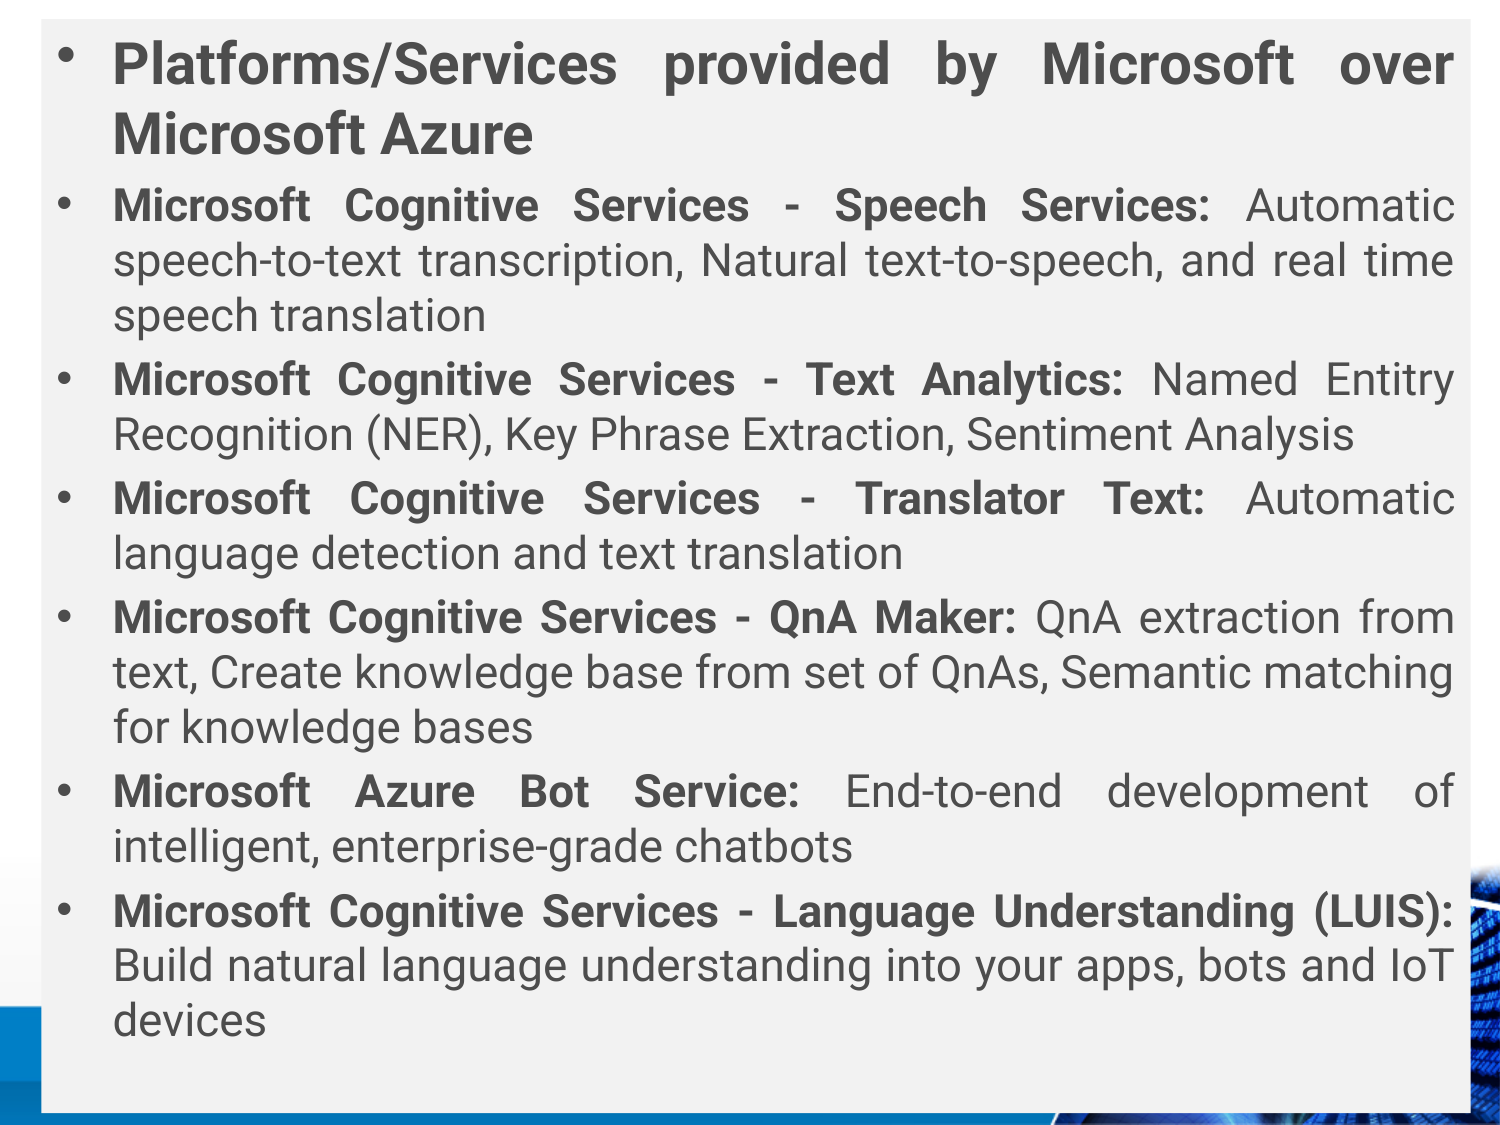

Platforms/Services provided by Microsoft over Microsoft Azure
Microsoft Cognitive Services - Speech Services: Automatic speech-to-text transcription, Natural text-to-speech, and real time speech translation
Microsoft Cognitive Services - Text Analytics: Named Entitry Recognition (NER), Key Phrase Extraction, Sentiment Analysis
Microsoft Cognitive Services - Translator Text: Automatic language detection and text translation
Microsoft Cognitive Services - QnA Maker: QnA extraction from text, Create knowledge base from set of QnAs, Semantic matching for knowledge bases
Microsoft Azure Bot Service: End-to-end development of intelligent, enterprise-grade chatbots
Microsoft Cognitive Services - Language Understanding (LUIS): Build natural language understanding into your apps, bots and IoT devices